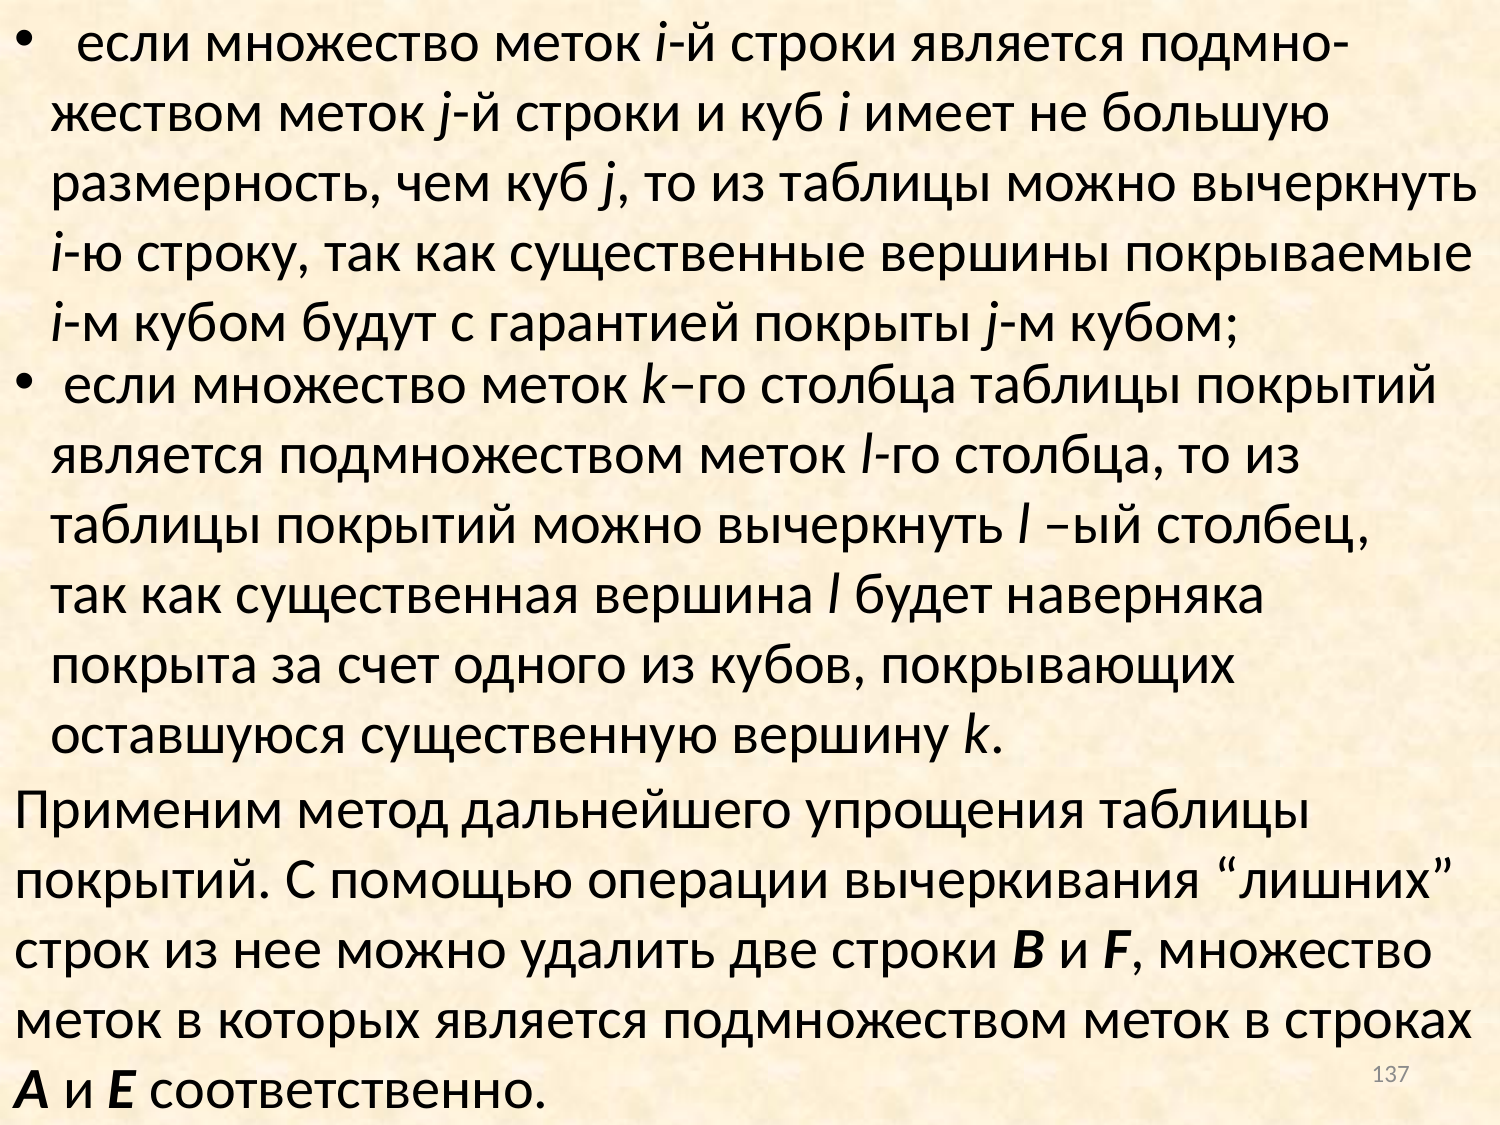

если множество меток i-й строки является подмно-жеством меток j-й строки и куб i имеет не большую размерность, чем куб j, то из таблицы можно вычеркнуть i-ю строку, так как существенные вершины покрываемые i-м кубом будут с гарантией покрыты j-м кубом;
 если множество меток k–го столбца таблицы покрытий является подмножеством меток l-го столбца, то из таблицы покрытий можно вычеркнуть l –ый столбец, так как существенная вершина l будет наверняка покрыта за счет одного из кубов, покрывающих оставшуюся существенную вершину k.
Применим метод дальнейшего упрощения таблицы покрытий. С помощью операции вычеркивания “лишних” строк из нее можно удалить две строки B и F, множество меток в которых является подмножеством меток в строках A и E соответственно.
137